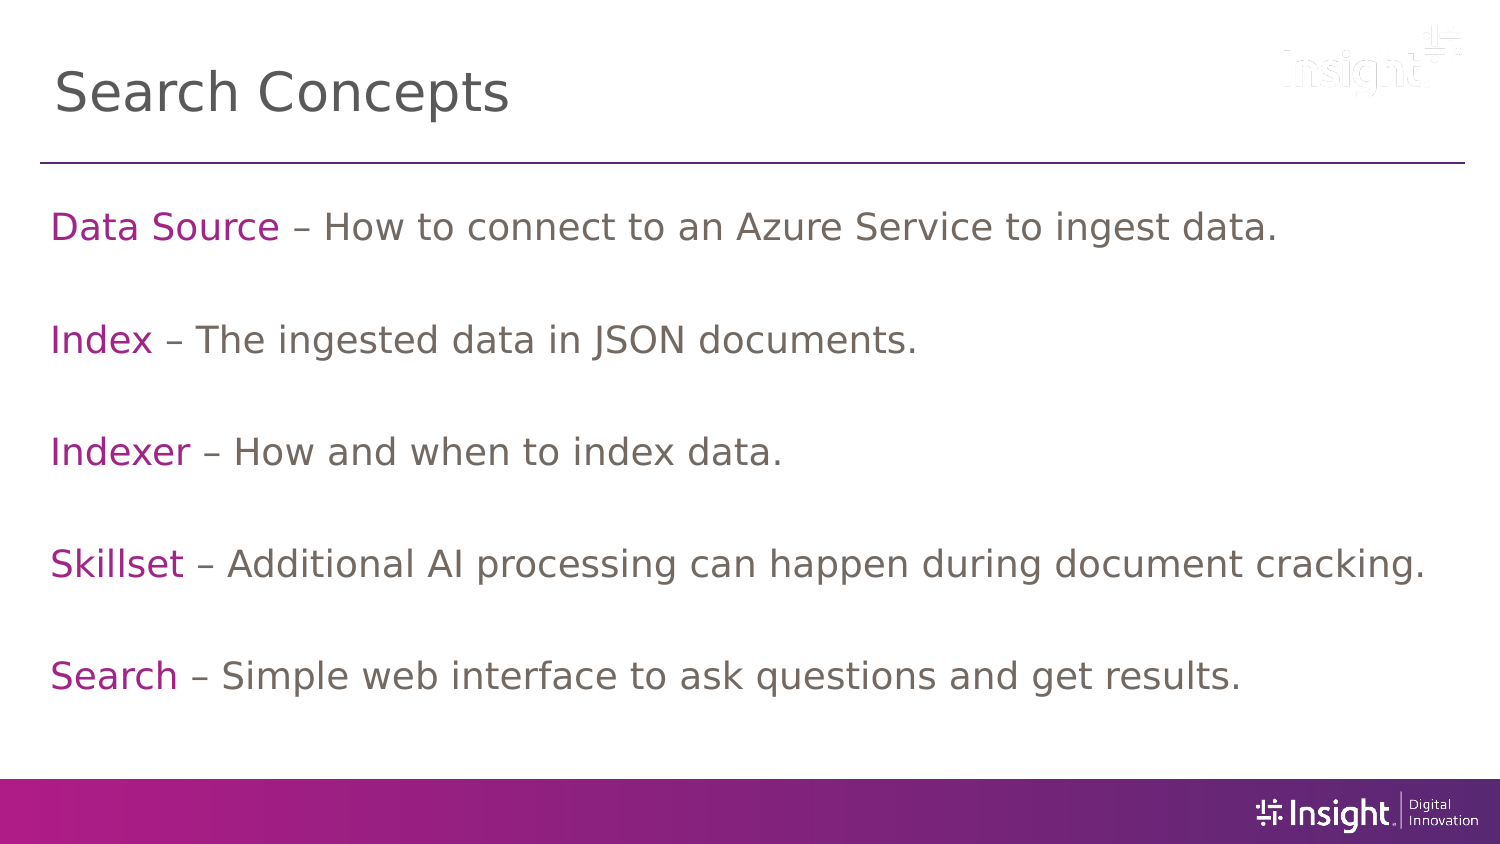

# Search Concepts
Data Source – How to connect to an Azure Service to ingest data.

Index – The ingested data in JSON documents.

Indexer – How and when to index data.

Skillset – Additional AI processing can happen during document cracking.

Search – Simple web interface to ask questions and get results.